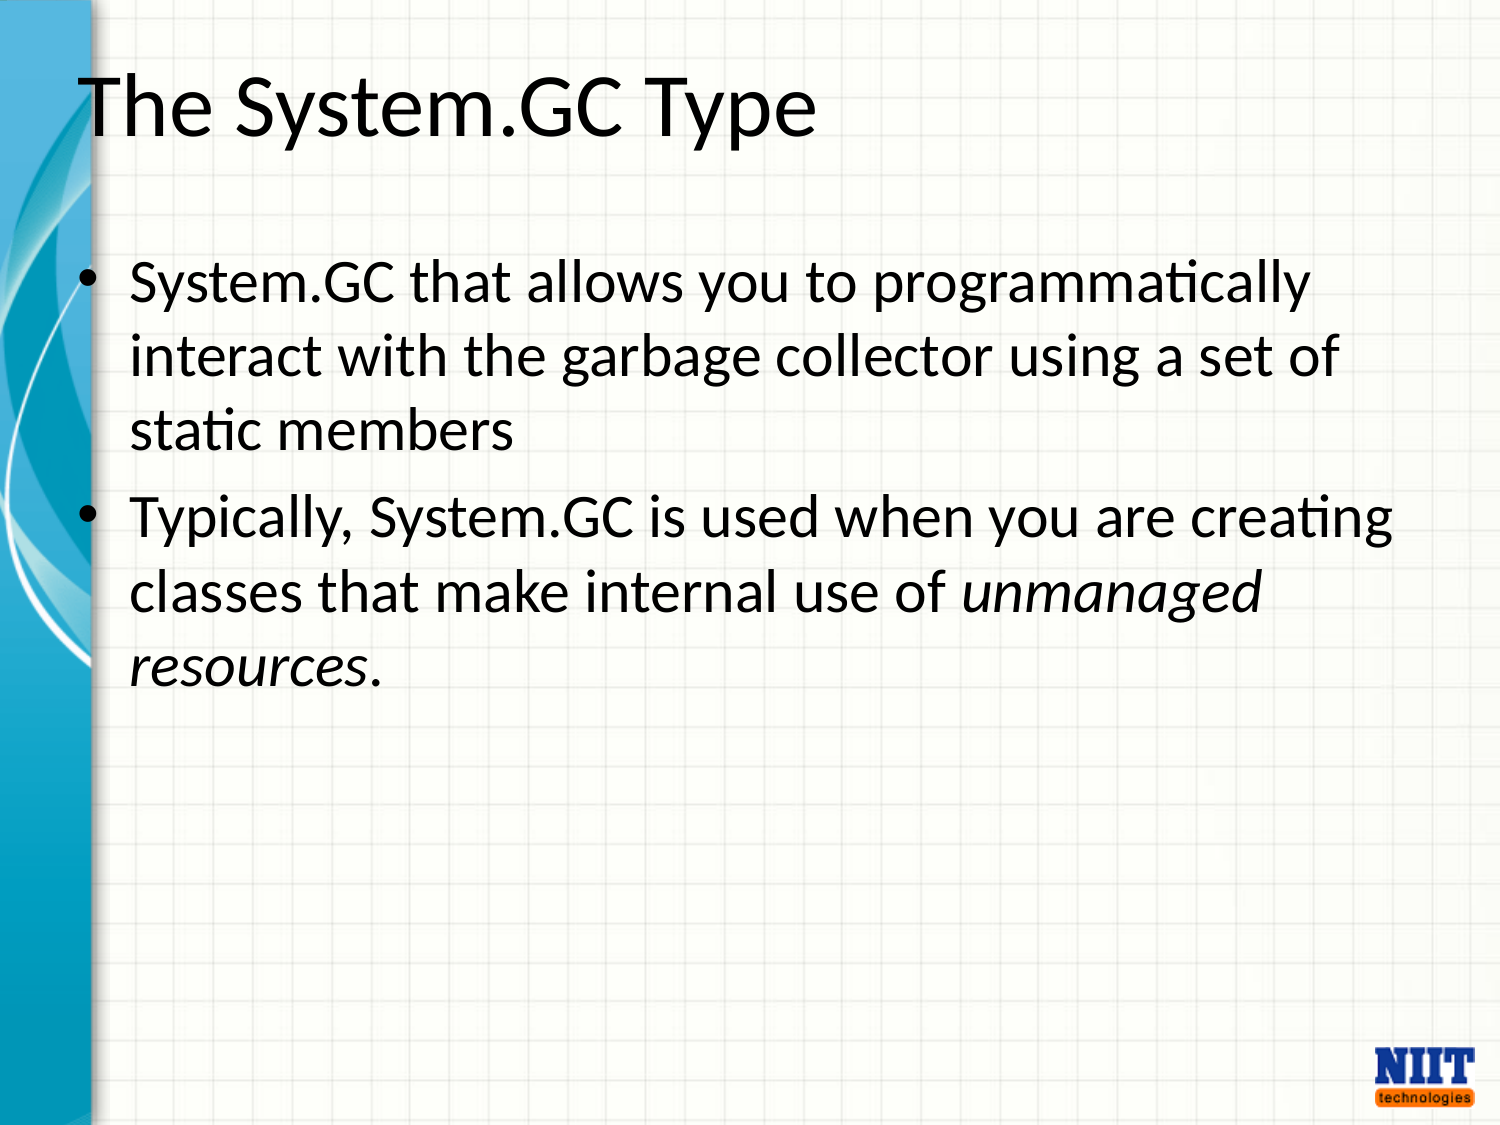

# The System.GC Type
System.GC that allows you to programmatically interact with the garbage collector using a set of static members
Typically, System.GC is used when you are creating classes that make internal use of unmanaged resources.